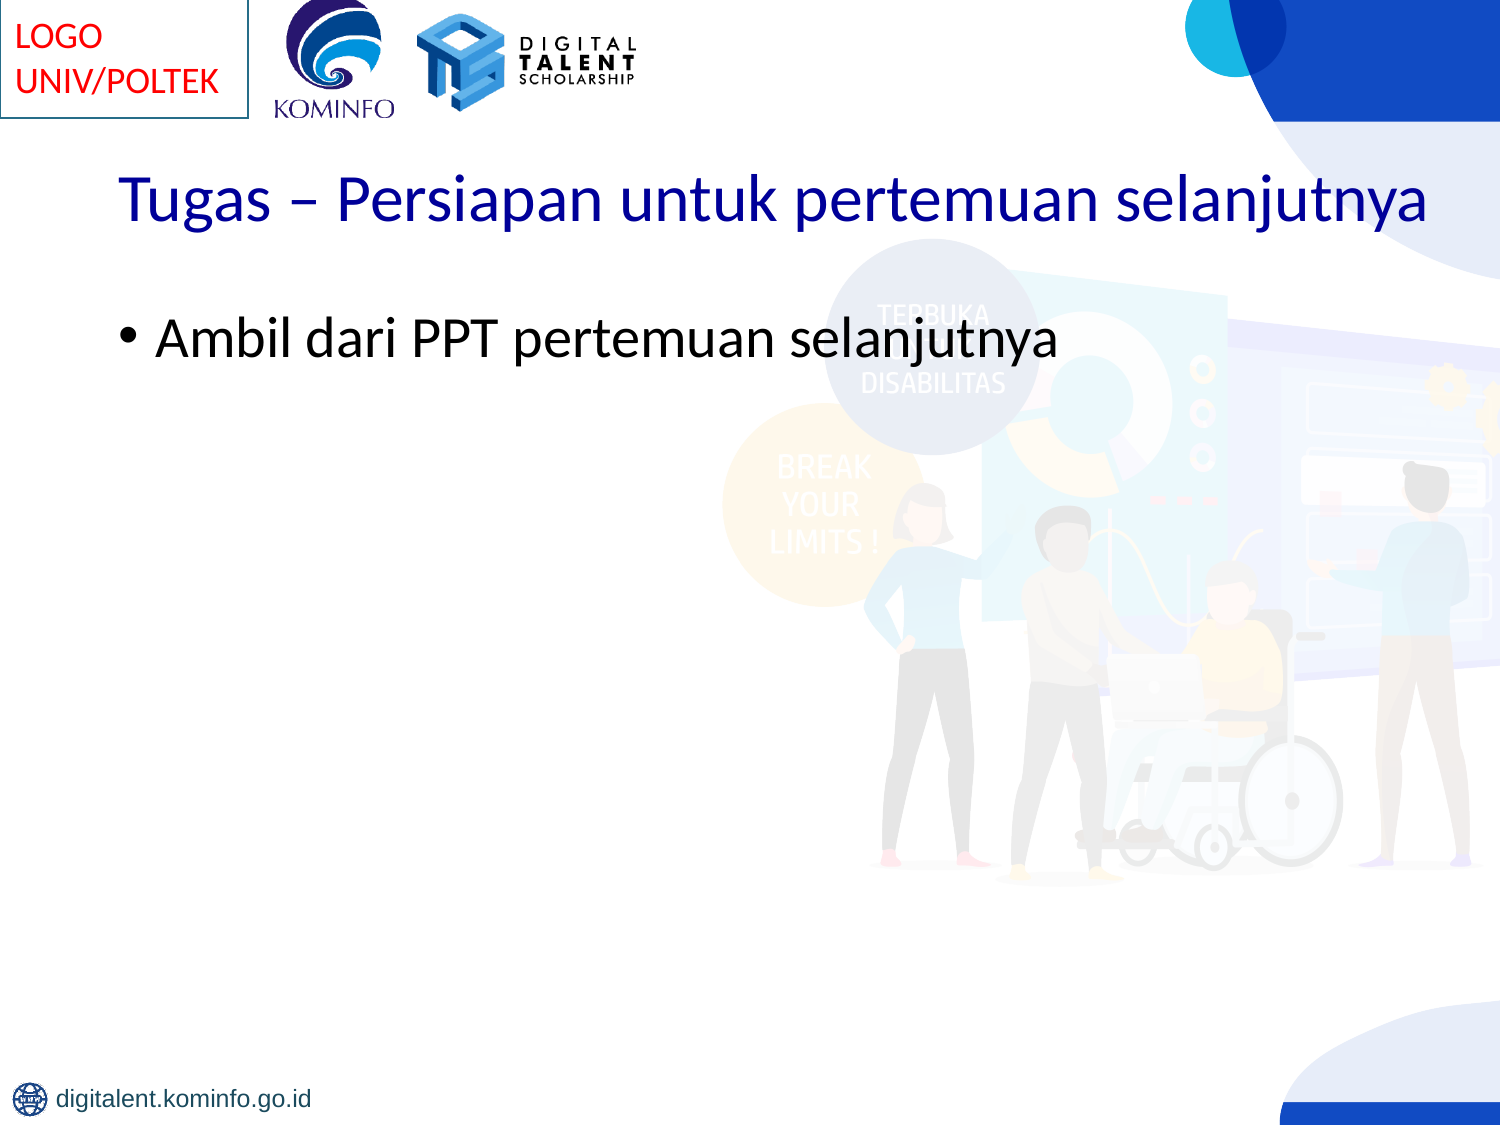

# Tugas – Persiapan untuk pertemuan selanjutnya
Ambil dari PPT pertemuan selanjutnya